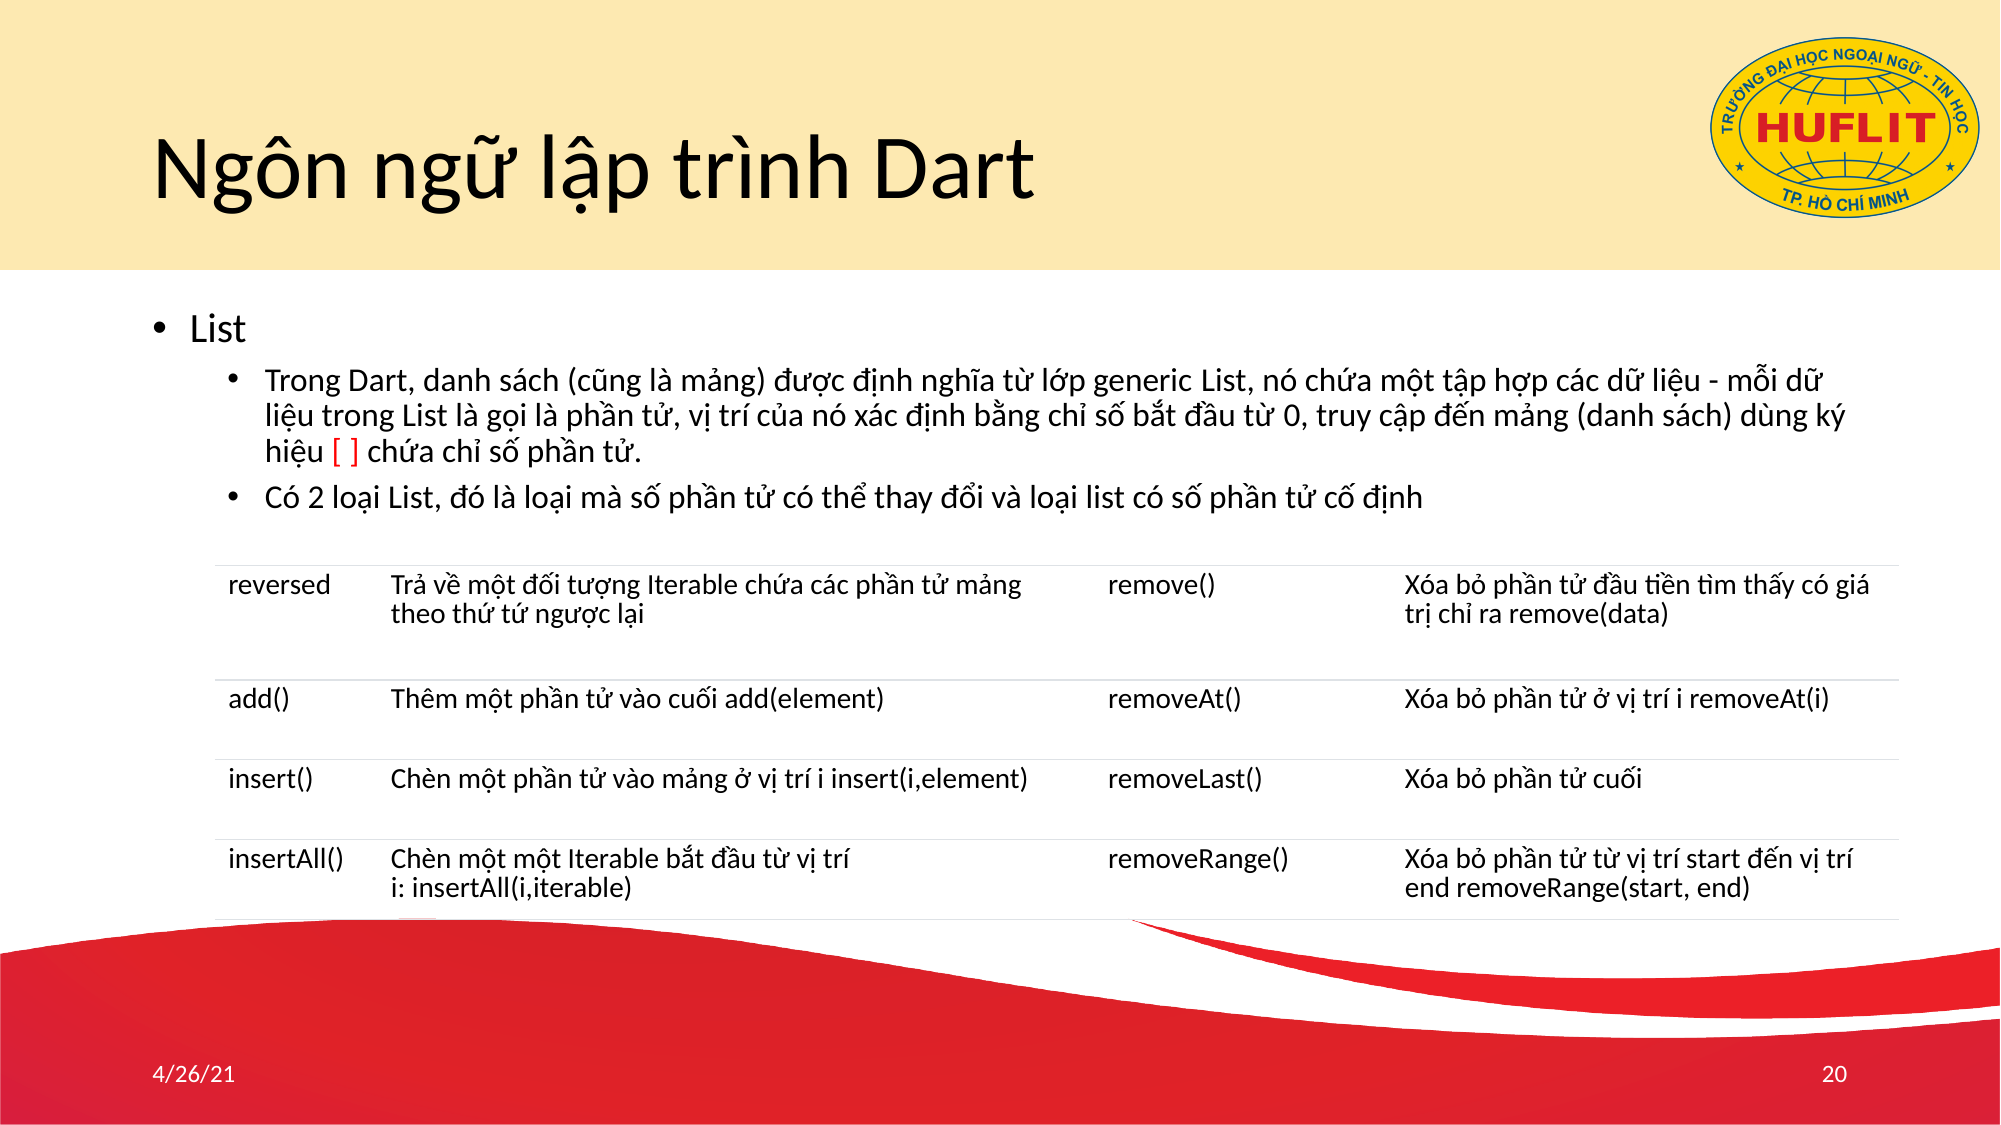

# Ngôn ngữ lập trình Dart
List
Trong Dart, danh sách (cũng là mảng) được định nghĩa từ lớp generic List, nó chứa một tập hợp các dữ liệu - mỗi dữ liệu trong List là gọi là phần tử, vị trí của nó xác định bằng chỉ số bắt đầu từ 0, truy cập đến mảng (danh sách) dùng ký hiệu [ ] chứa chỉ số phần tử.
Có 2 loại List, đó là loại mà số phần tử có thể thay đổi và loại list có số phần tử cố định

| reversed | Trả về một đối tượng Iterable chứa các phần tử mảng theo thứ tứ ngược lại | remove() | Xóa bỏ phần tử đầu tiền tìm thấy có giá trị chỉ ra remove(data) |
| --- | --- | --- | --- |
| add() | Thêm một phần tử vào cuối add(element) | removeAt() | Xóa bỏ phần tử ở vị trí i removeAt(i) |
| insert() | Chèn một phần tử vào mảng ở vị trí i insert(i,element) | removeLast() | Xóa bỏ phần tử cuối |
| insertAll() | Chèn một một Iterable bắt đầu từ vị trí i: insertAll(i,iterable) | removeRange() | Xóa bỏ phần tử từ vị trí start đến vị trí end removeRange(start, end) |
4/26/21

20